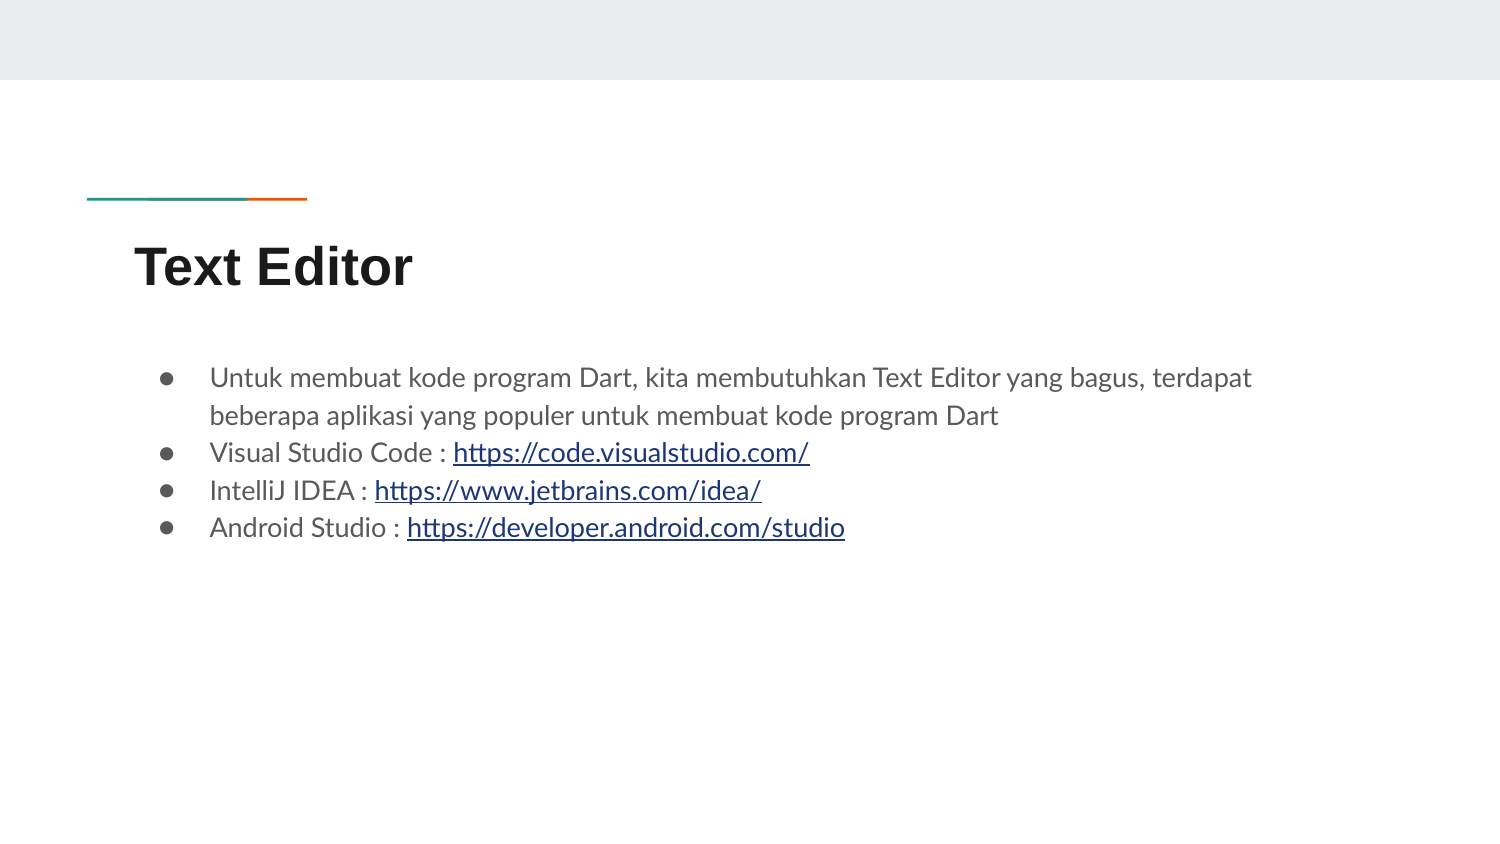

# Text Editor
Untuk membuat kode program Dart, kita membutuhkan Text Editor yang bagus, terdapat beberapa aplikasi yang populer untuk membuat kode program Dart
Visual Studio Code : https://code.visualstudio.com/
IntelliJ IDEA : https://www.jetbrains.com/idea/
Android Studio : https://developer.android.com/studio